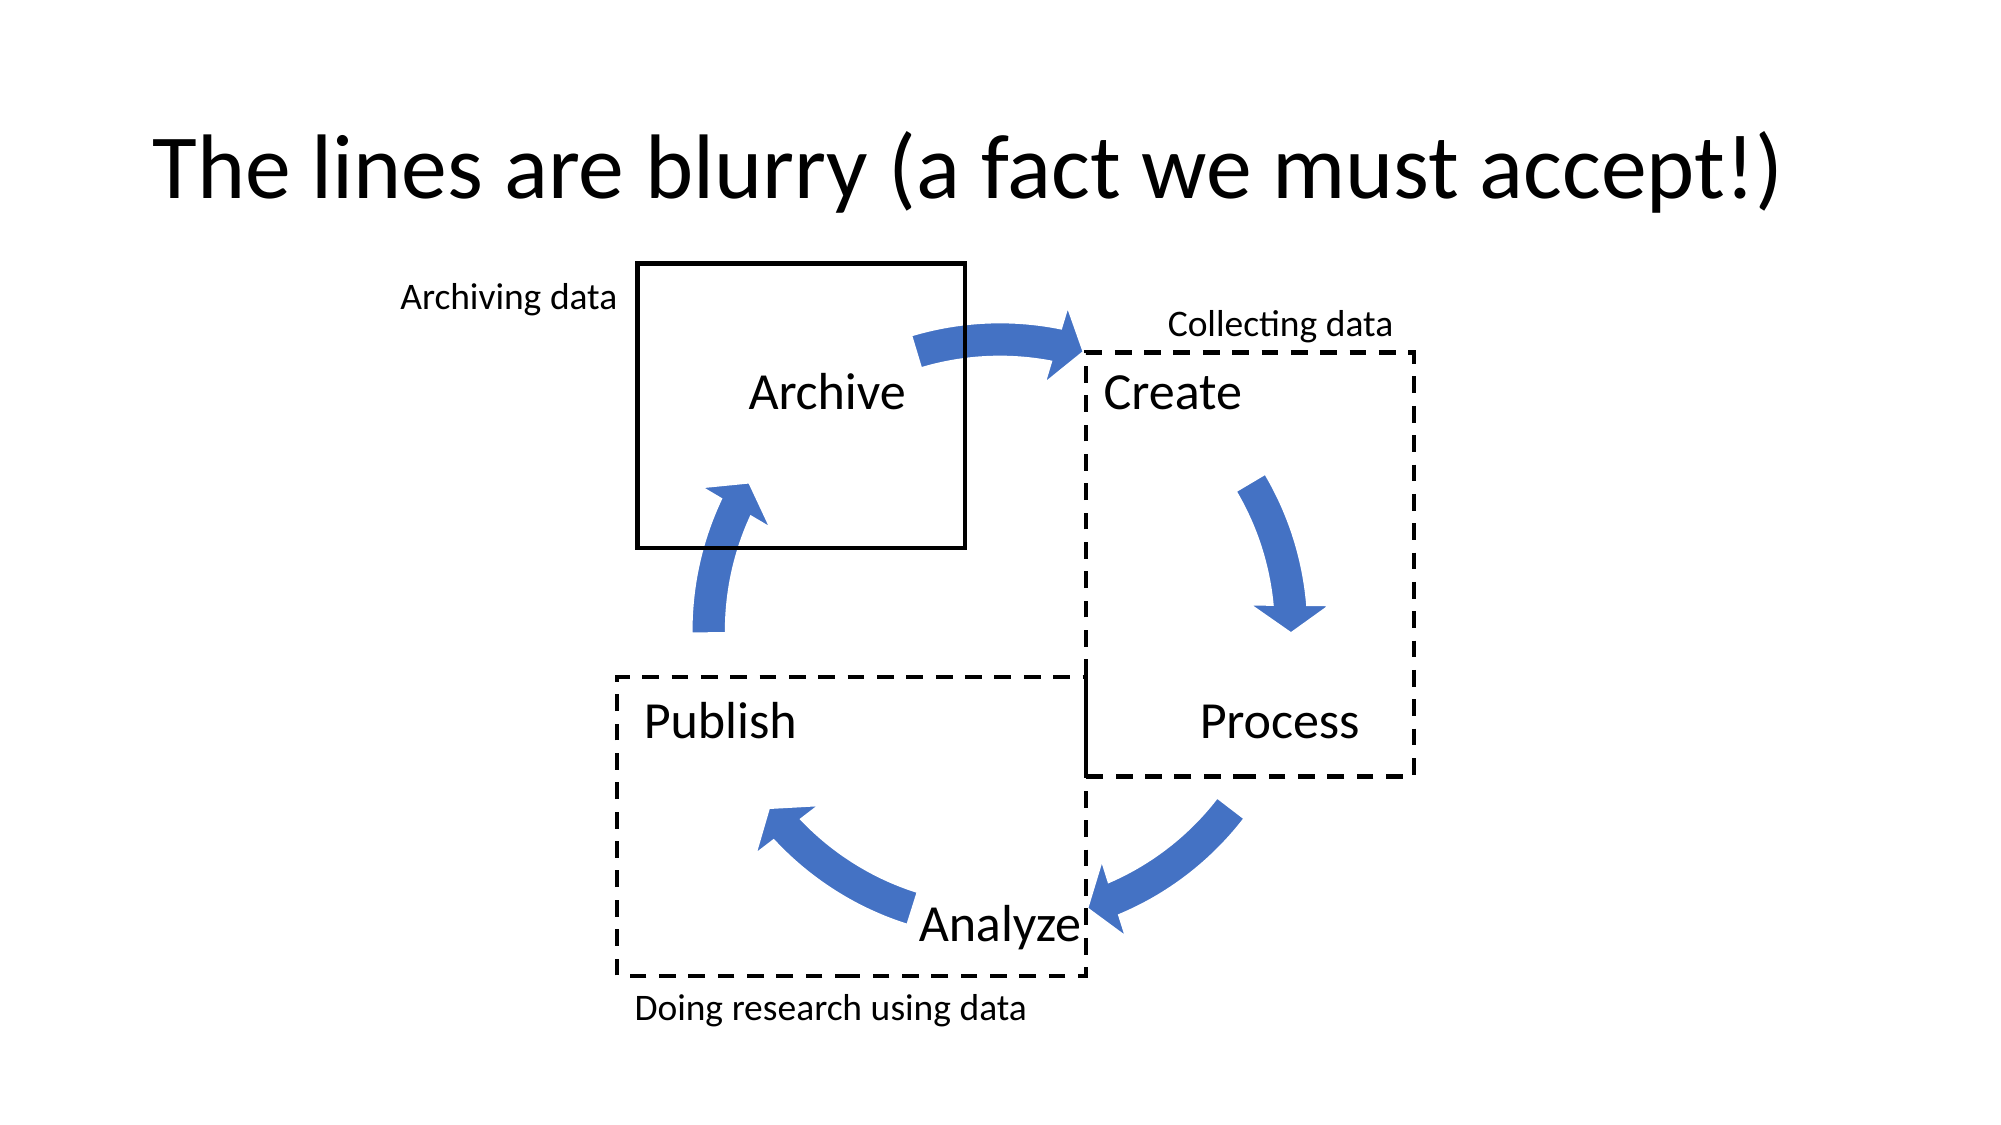

# The lines are blurry (a fact we must accept!)

Archiving data
Collecting data
Create
Process
Analyze
Publish
Archive

Doing research using data